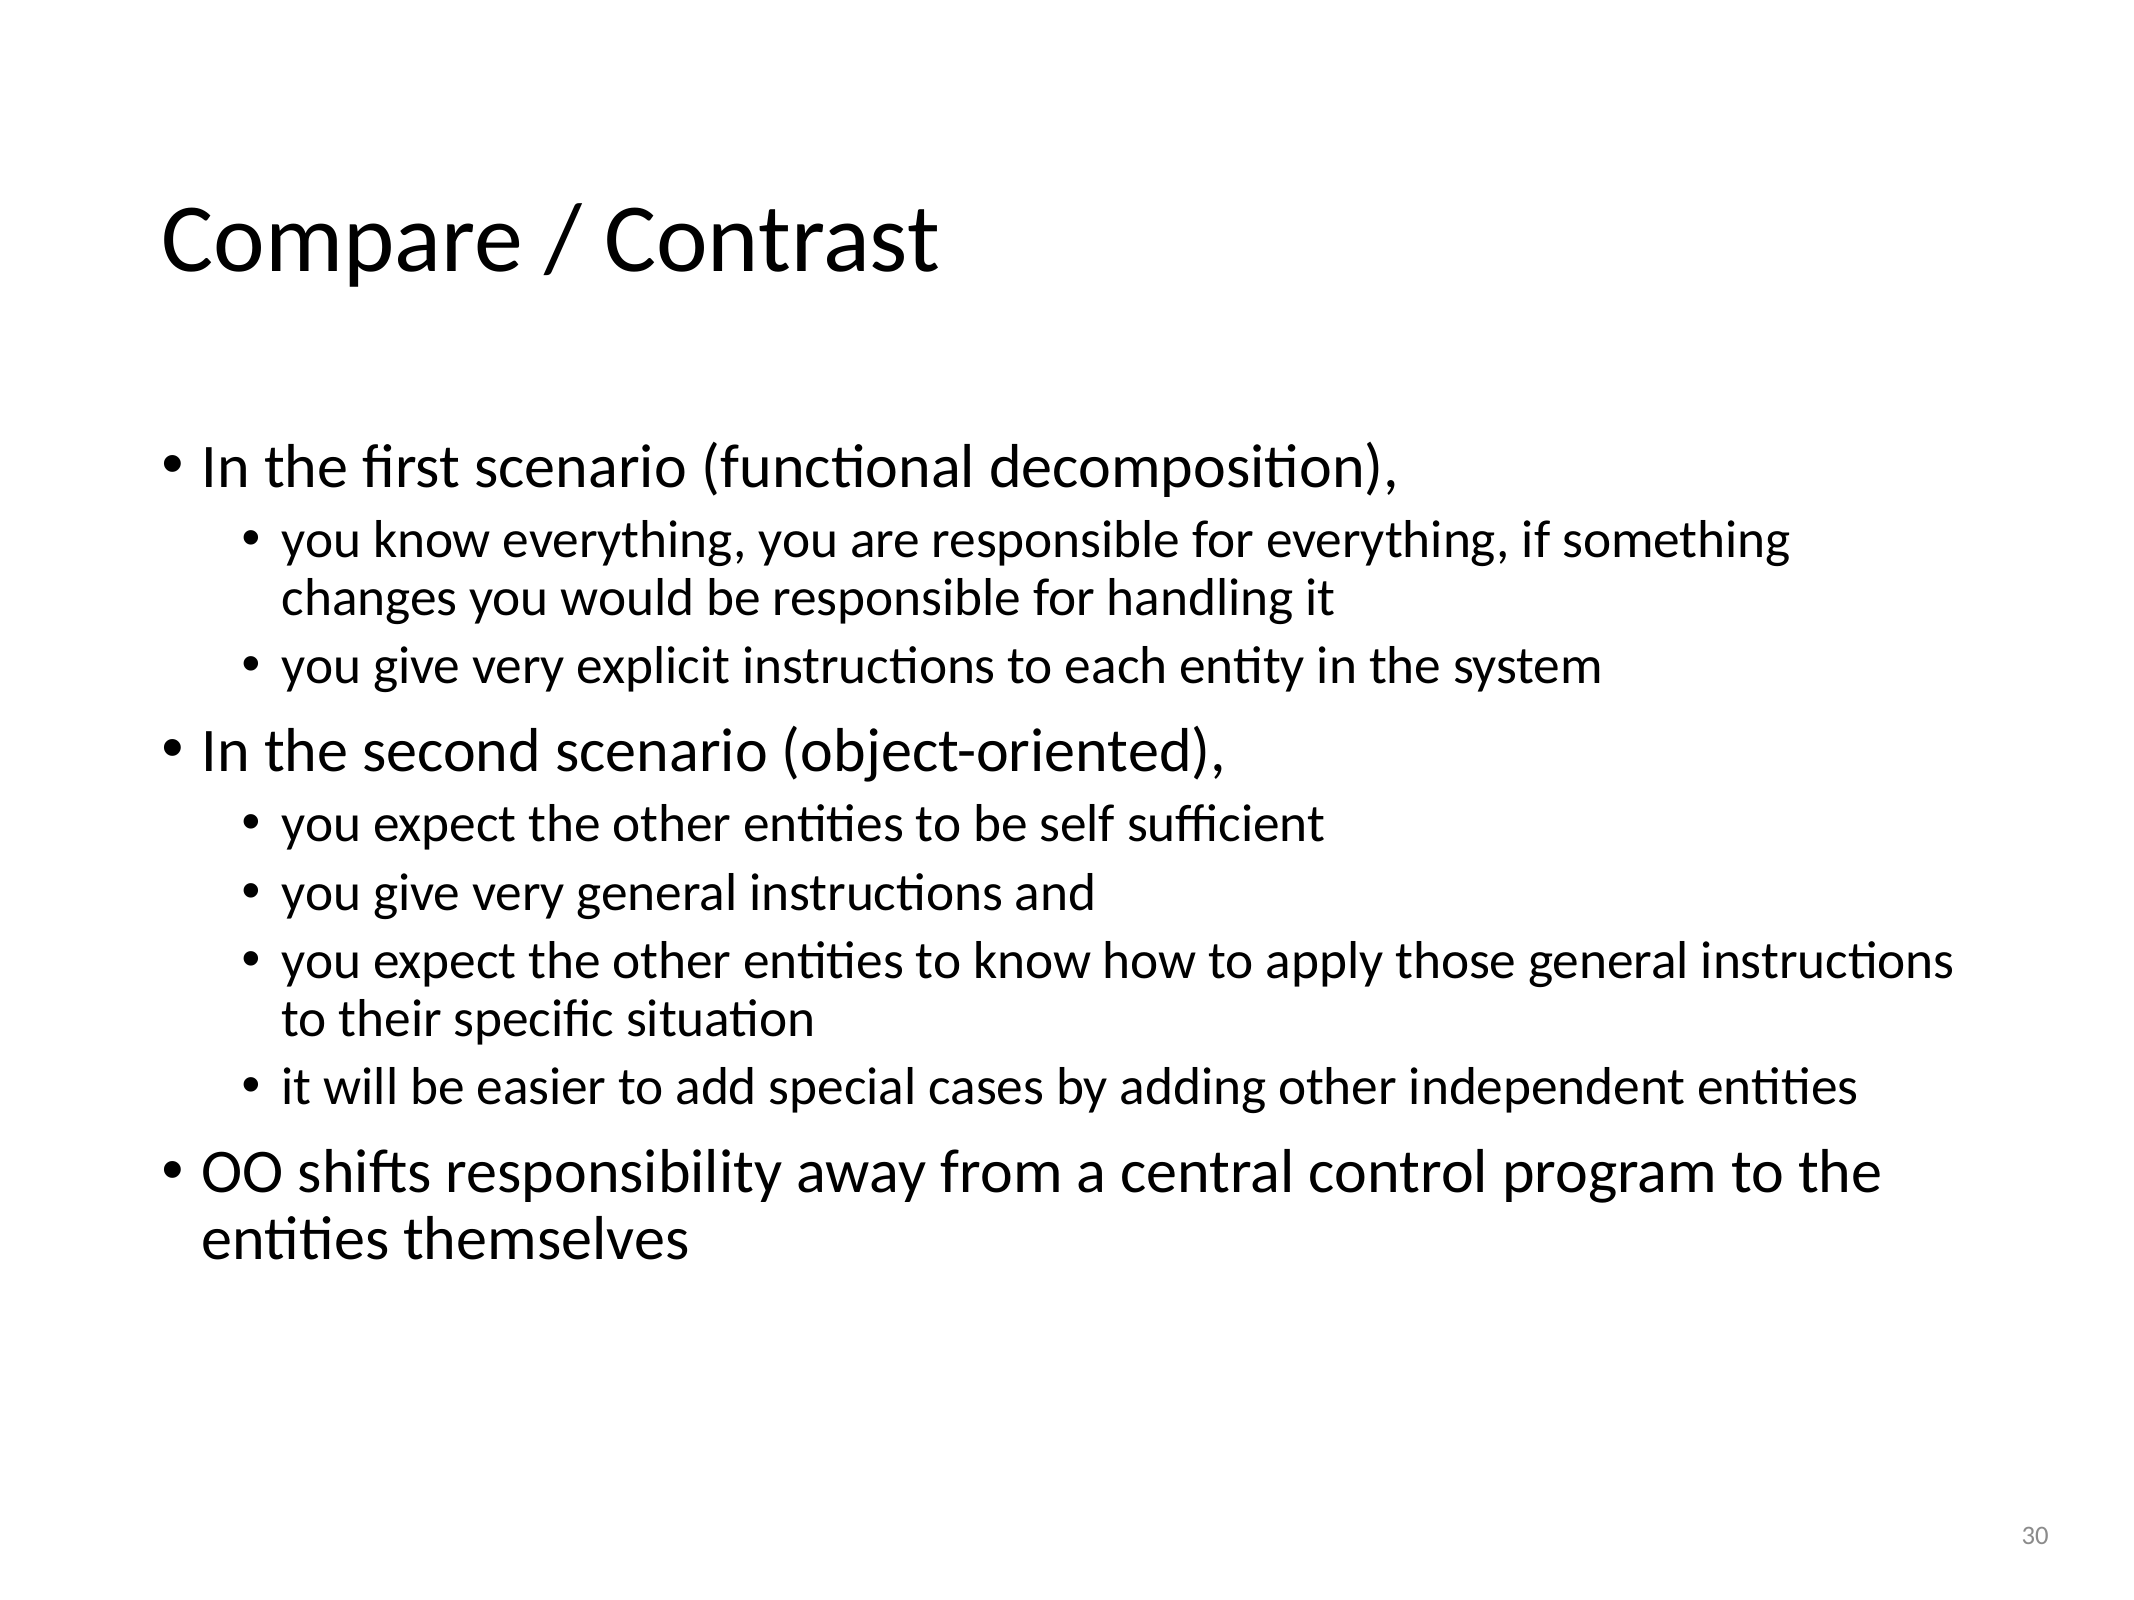

# Compare / Contrast
In the first scenario (functional decomposition),
you know everything, you are responsible for everything, if something changes you would be responsible for handling it
you give very explicit instructions to each entity in the system
In the second scenario (object-oriented),
you expect the other entities to be self sufficient
you give very general instructions and
you expect the other entities to know how to apply those general instructions to their specific situation
it will be easier to add special cases by adding other independent entities
OO shifts responsibility away from a central control program to the entities themselves
30